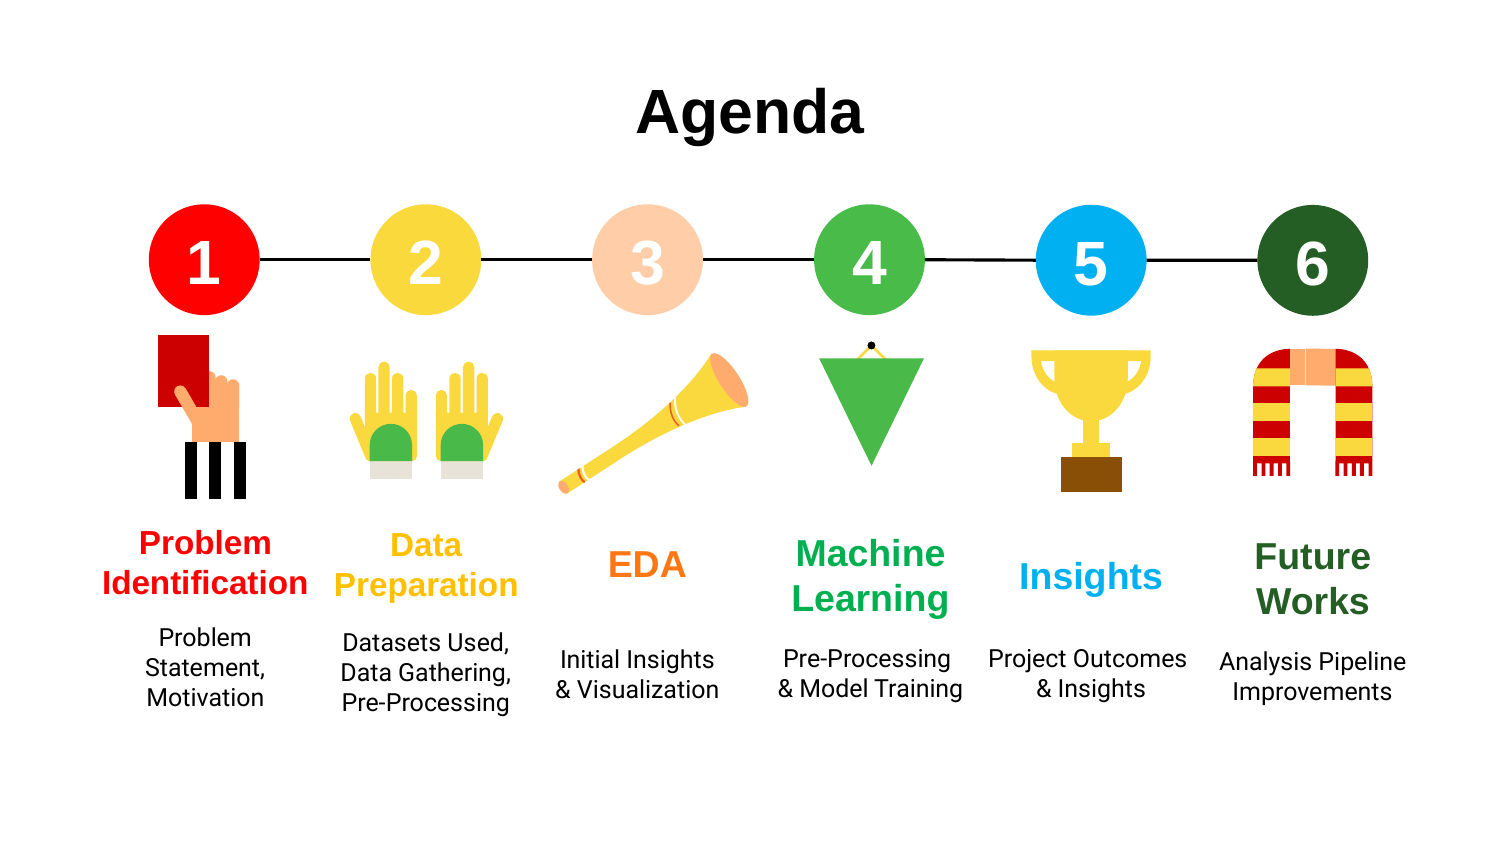

# Agenda
2
3
1
4
5
6

Problem Identification
Problem Statement, Motivation
Data Preparation
Datasets Used,
Data Gathering, Pre-Processing
EDA
Machine Learning
Pre-Processing
& Model Training
Insights
Project Outcomes
& Insights
Future Works
Analysis Pipeline Improvements
Initial Insights
& Visualization